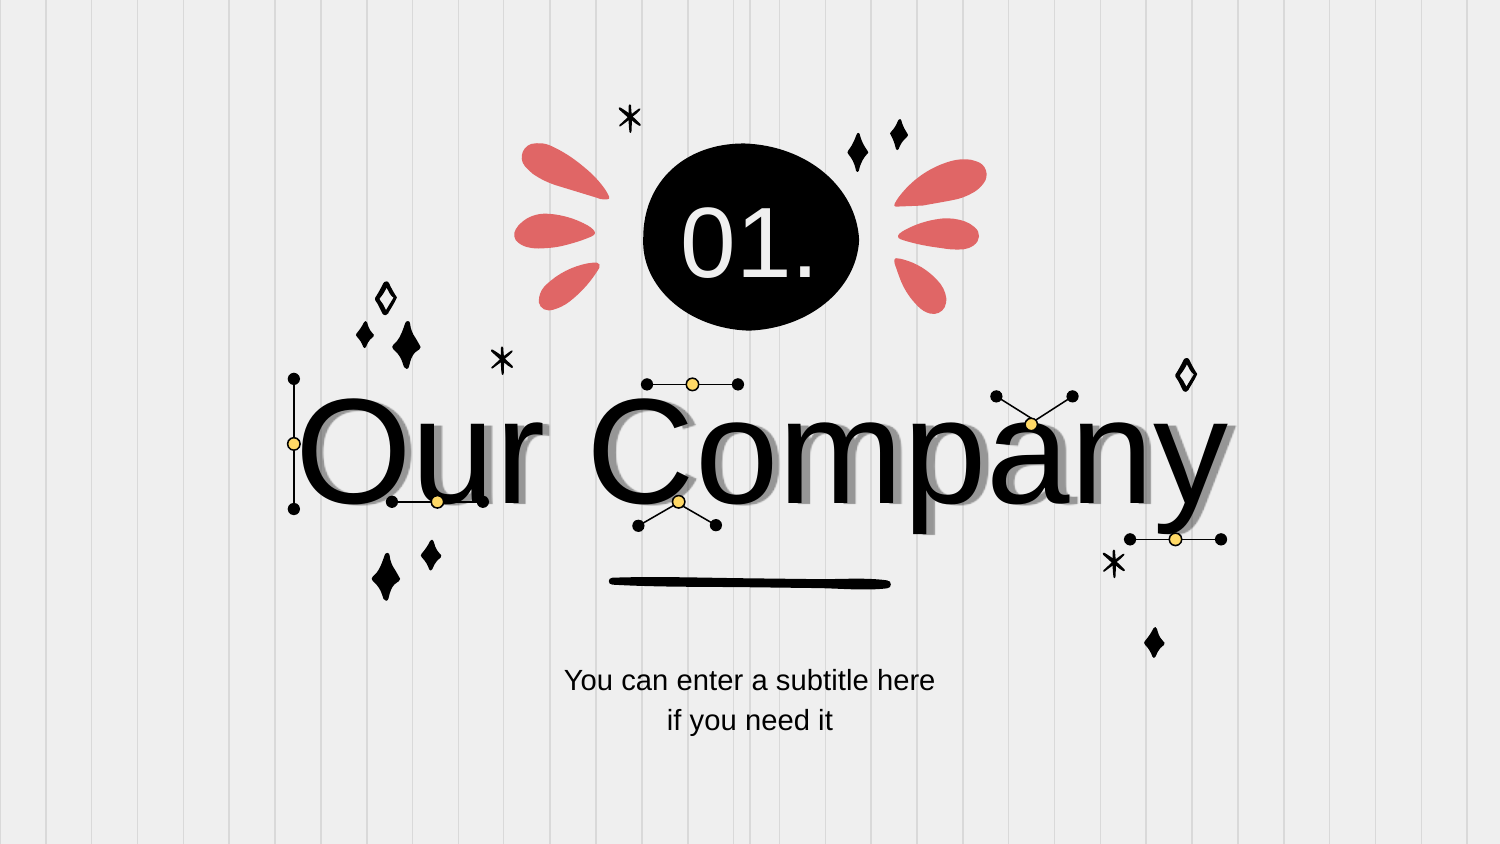

01.

# Our Company

You can enter a subtitle here if you need it